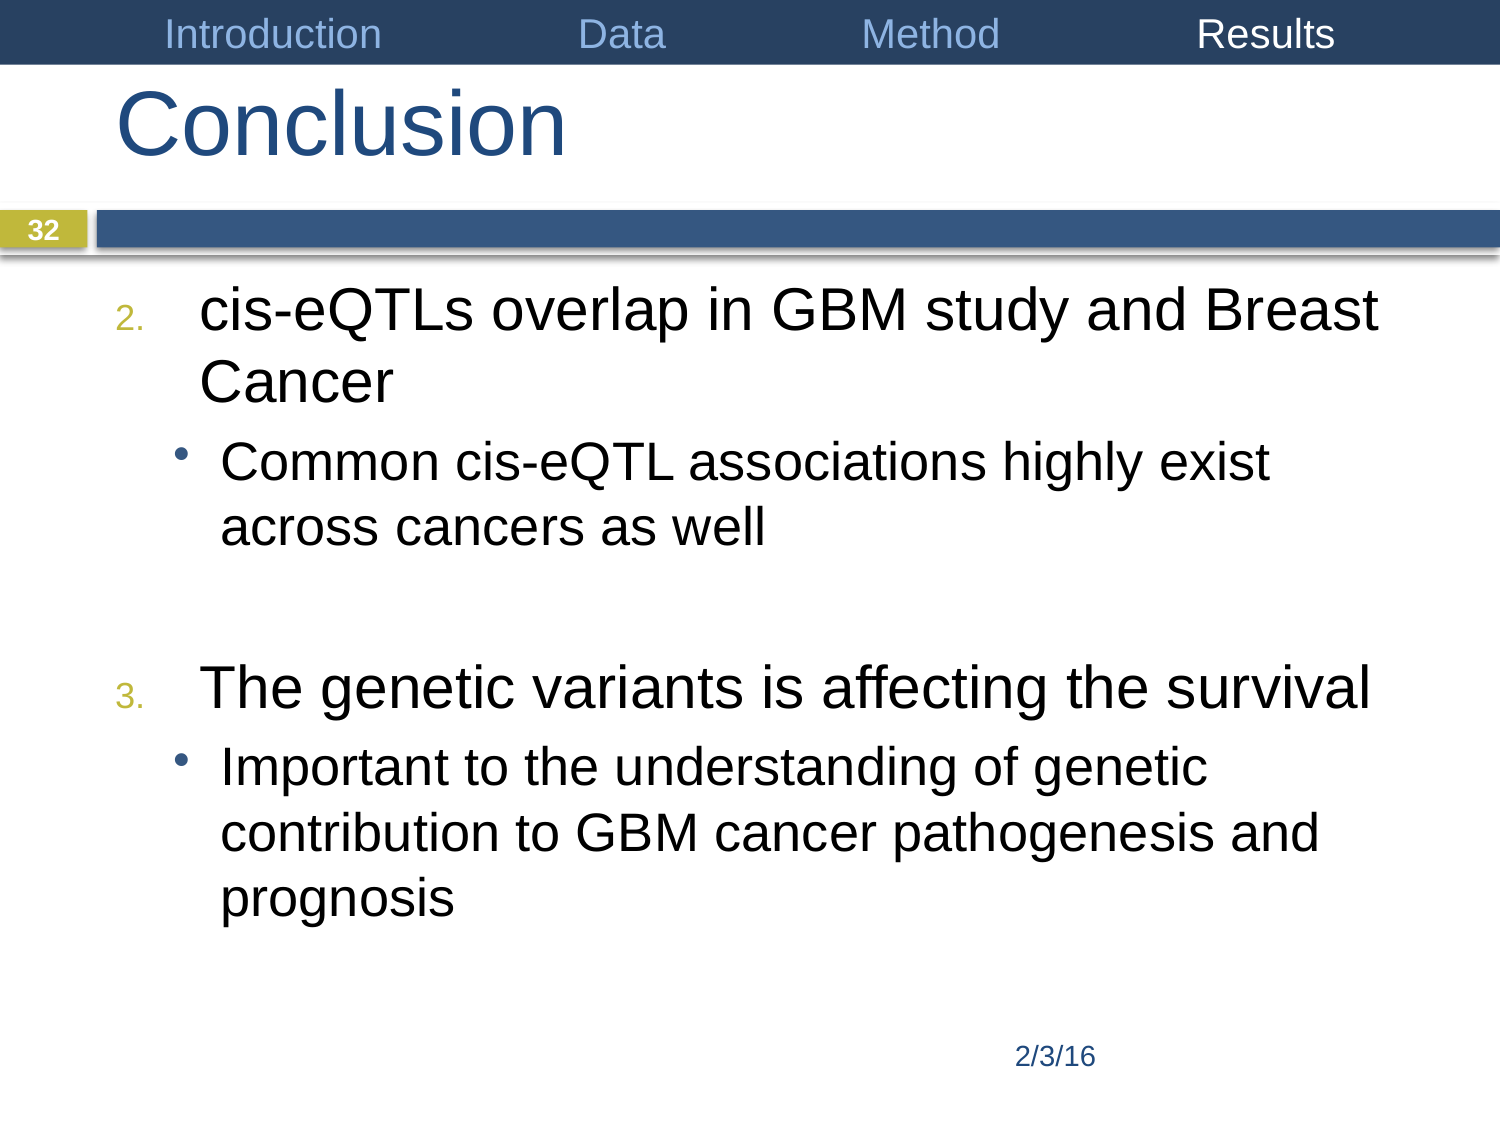

Introduction                 Data                 Method                 Results
# Conclusion
32
cis-eQTLs overlap in GBM study and Breast Cancer
Common cis-eQTL associations highly exist across cancers as well

The genetic variants is affecting the survival
Important to the understanding of genetic contribution to GBM cancer pathogenesis and prognosis
2/3/16